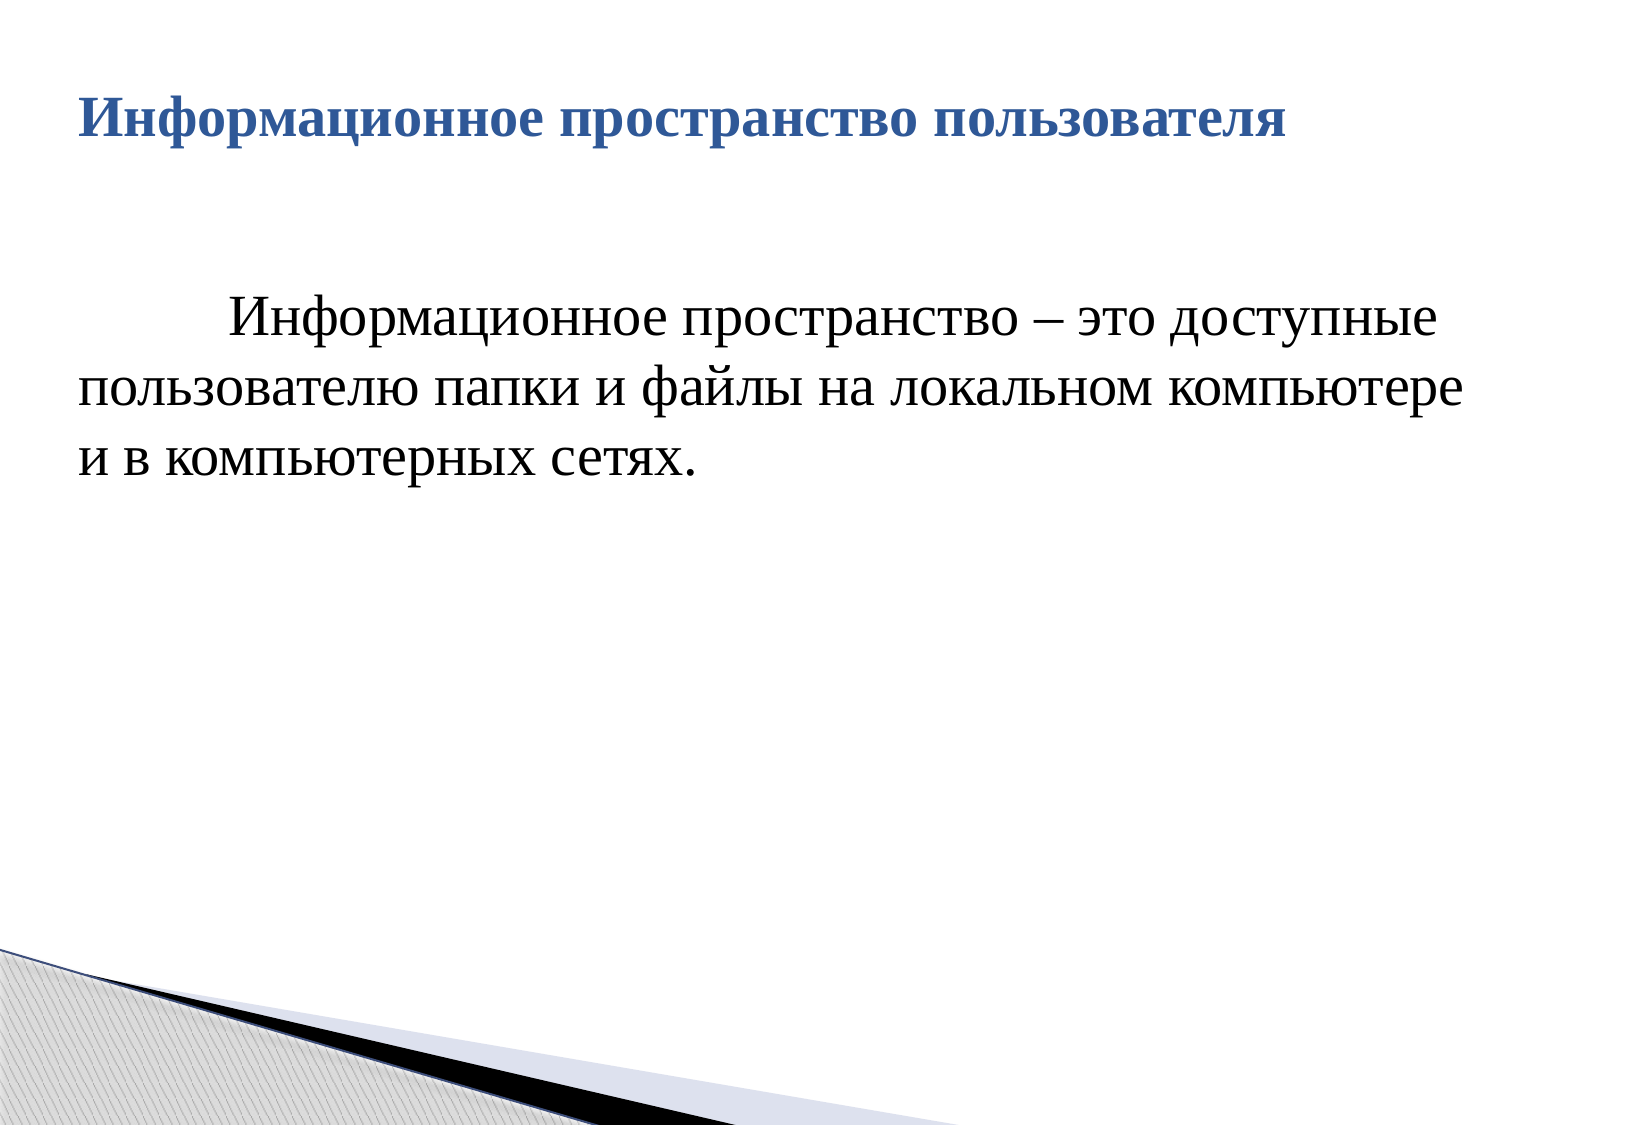

# Информационное пространство пользователя
	Информационное пространство – это доступные пользователю папки и файлы на локальном компьютере и в компьютерных сетях.